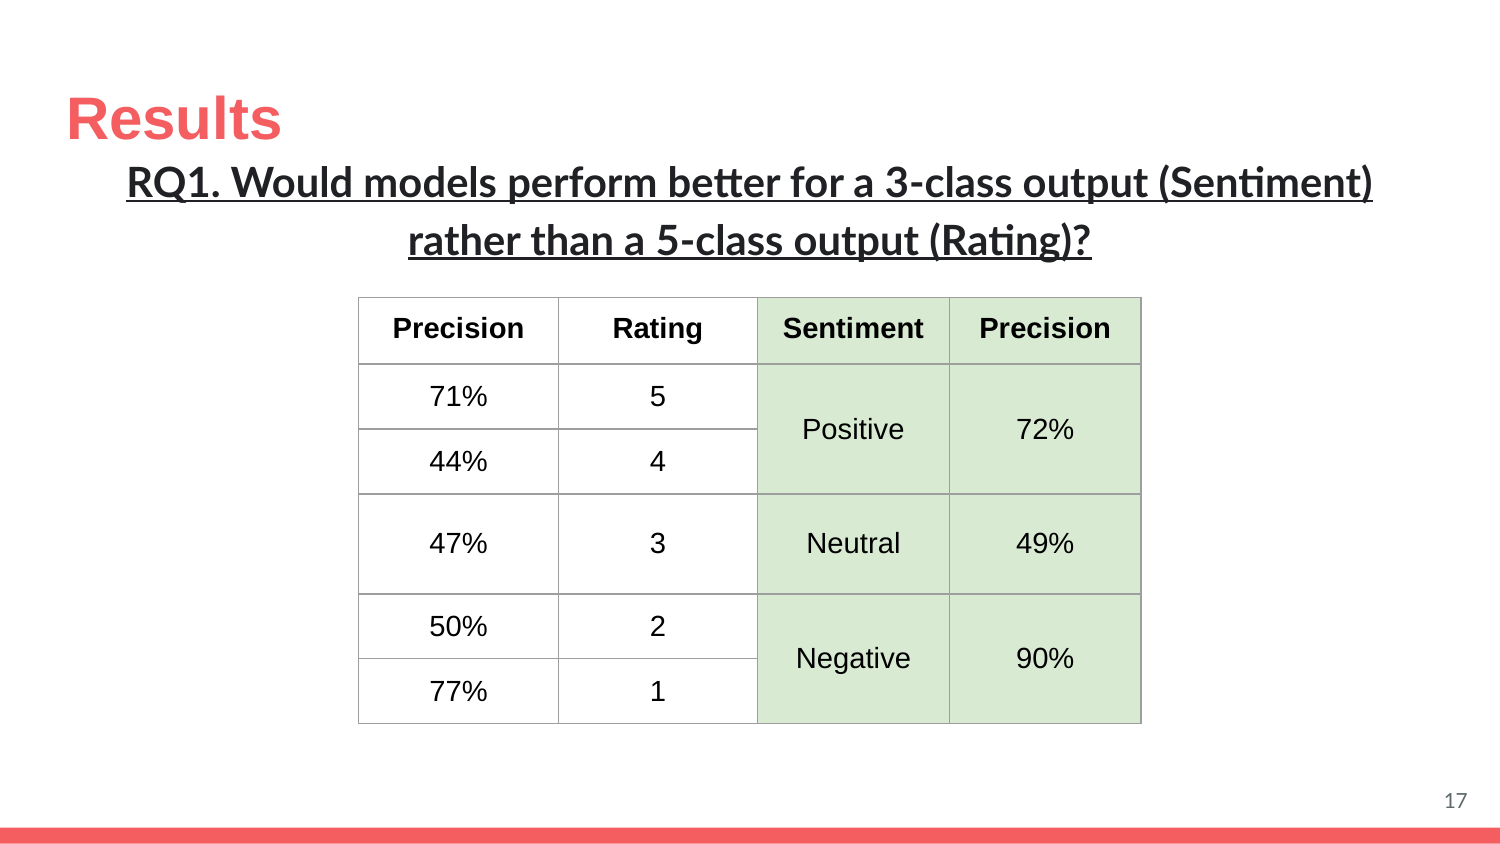

# Results
RQ1. Would models perform better for a 3-class output (Sentiment) rather than a 5-class output (Rating)?

| Precision | Rating | Sentiment | Precision |
| --- | --- | --- | --- |
| 71% | 5 | Positive | 72% |
| 44% | 4 |  |  |
| 47% | 3 | Neutral | 49% |
| 50% | 2 | Negative | 90% |
| 77% | 1 |  |  |
17